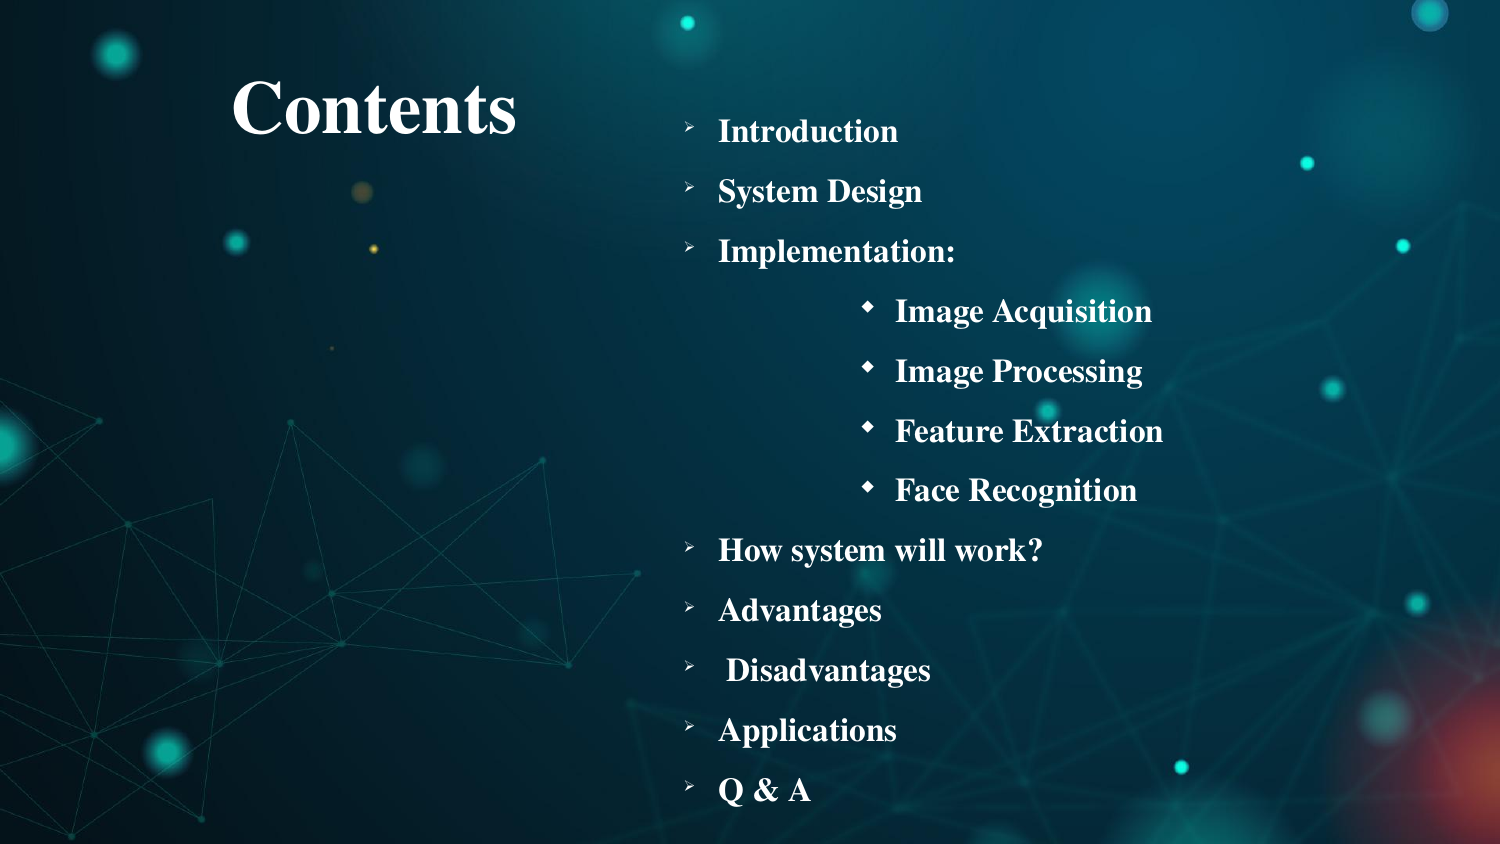

Contents
Introduction
System Design
Implementation:
Image Acquisition
Image Processing
Feature Extraction
Face Recognition
How system will work?
Advantages
 Disadvantages
Applications
Q & A